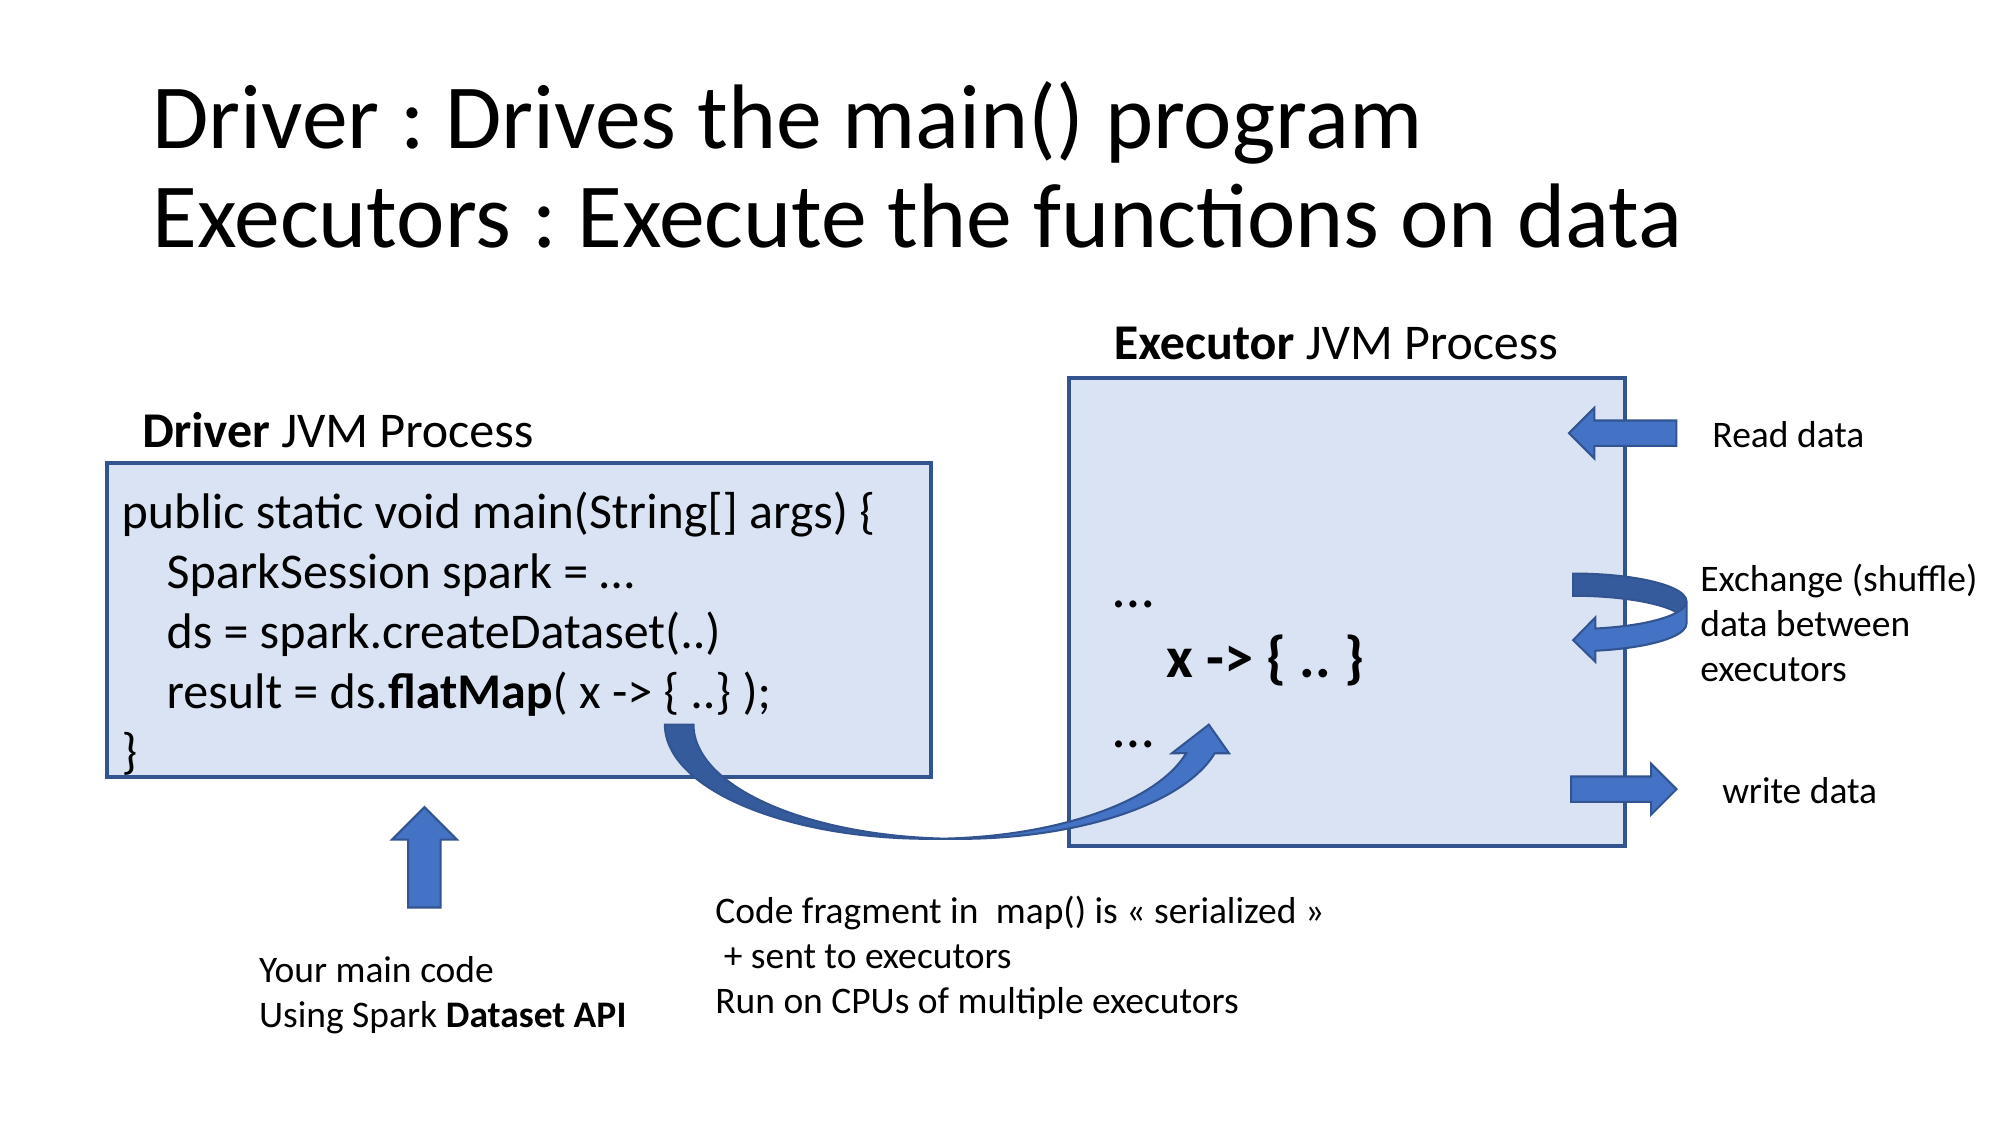

# Driver : Drives the main() program Executors : Execute the functions on data
Executor JVM Process

Driver JVM Process
Read data

public static void main(String[] args) {
    SparkSession spark = …
    ds = spark.createDataset(..)
    result = ds.flatMap( x -> { ..} );
}

…
    x -> { .. }
…
Exchange (shuffle)
data between
executors

write data

Code fragment in  map() is « serialized »
 + sent to executors
Run on CPUs of multiple executors
Your main code
Using Spark Dataset API